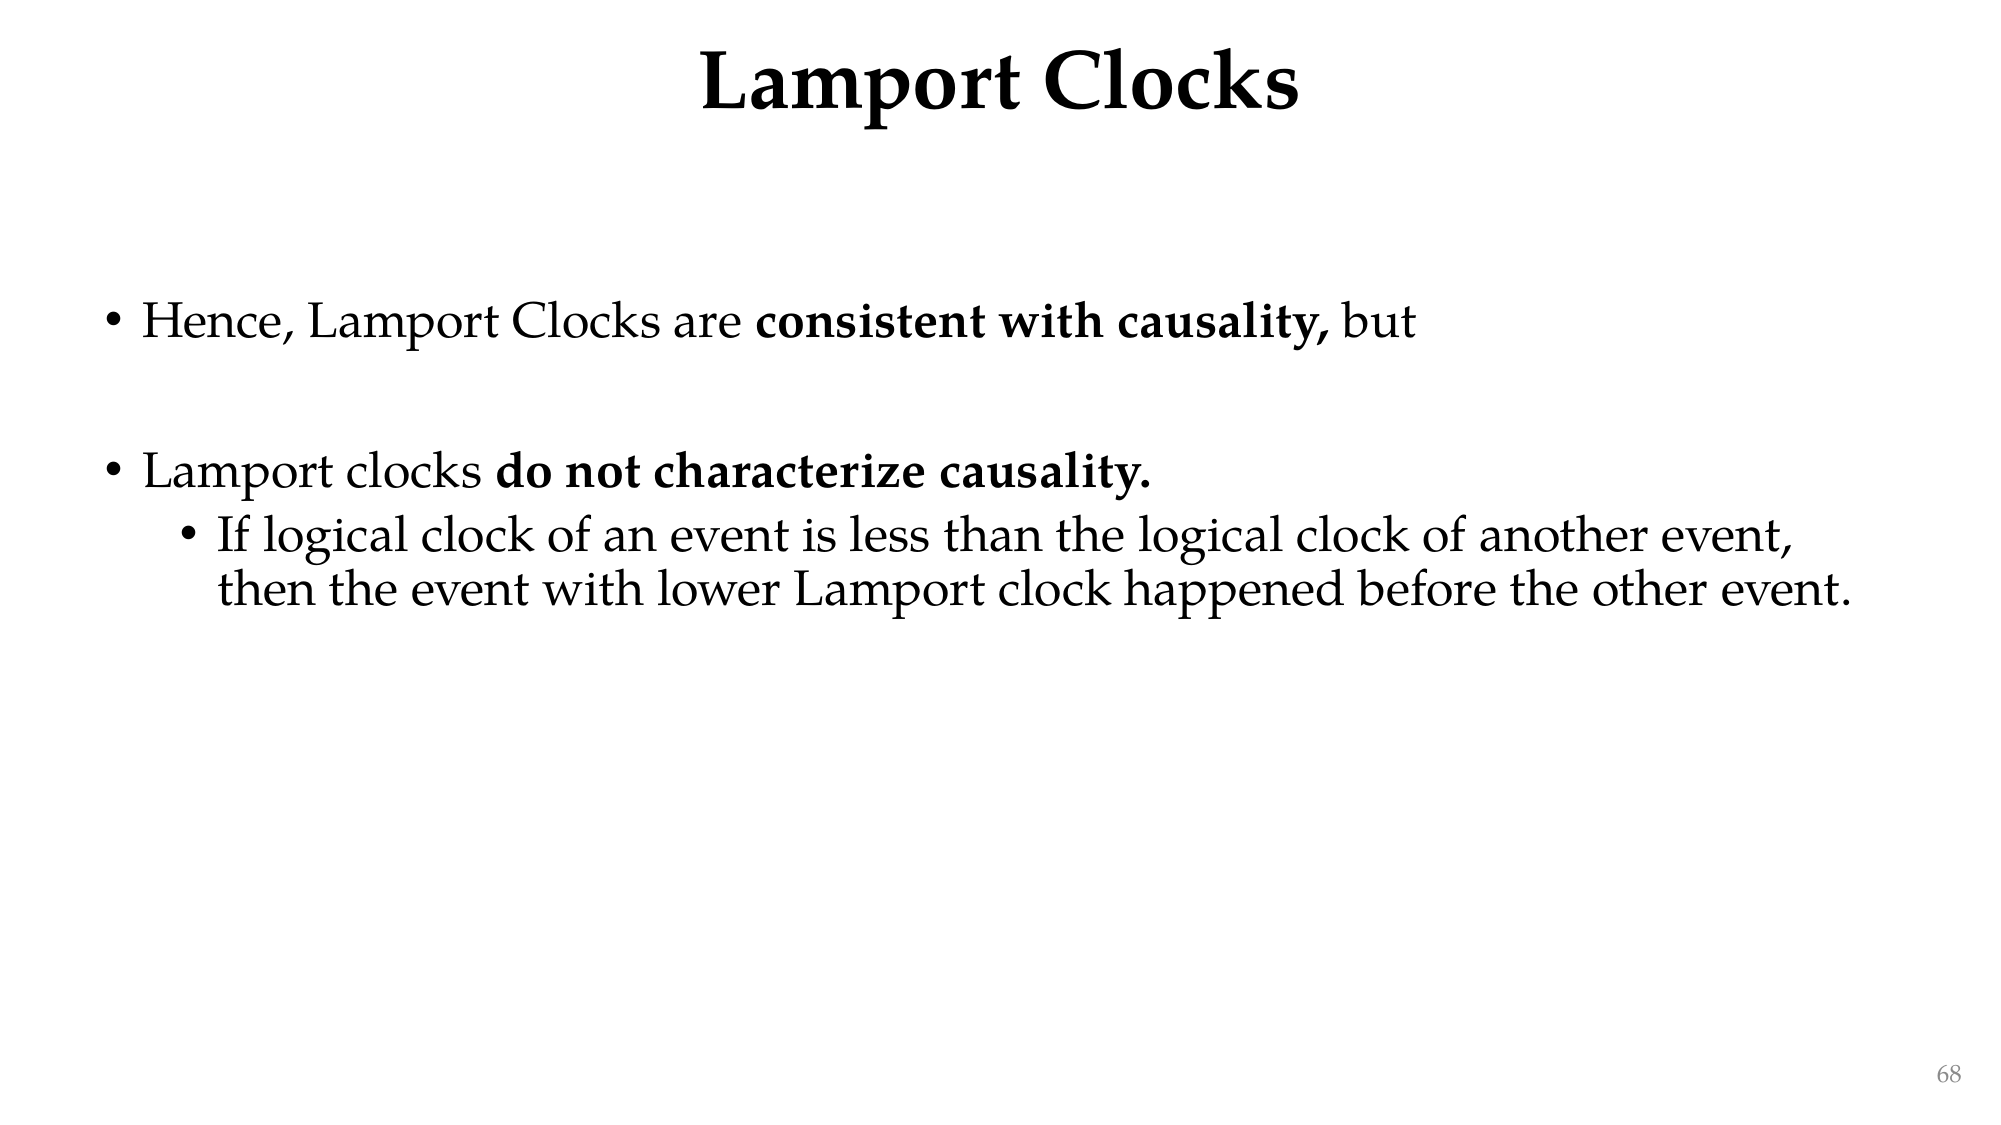

# Lamport Clocks
Hence, Lamport Clocks are consistent with causality, but

Lamport clocks do not characterize causality.
If logical clock of an event is less than the logical clock of another event, then the event with lower Lamport clock happened before the other event.

68